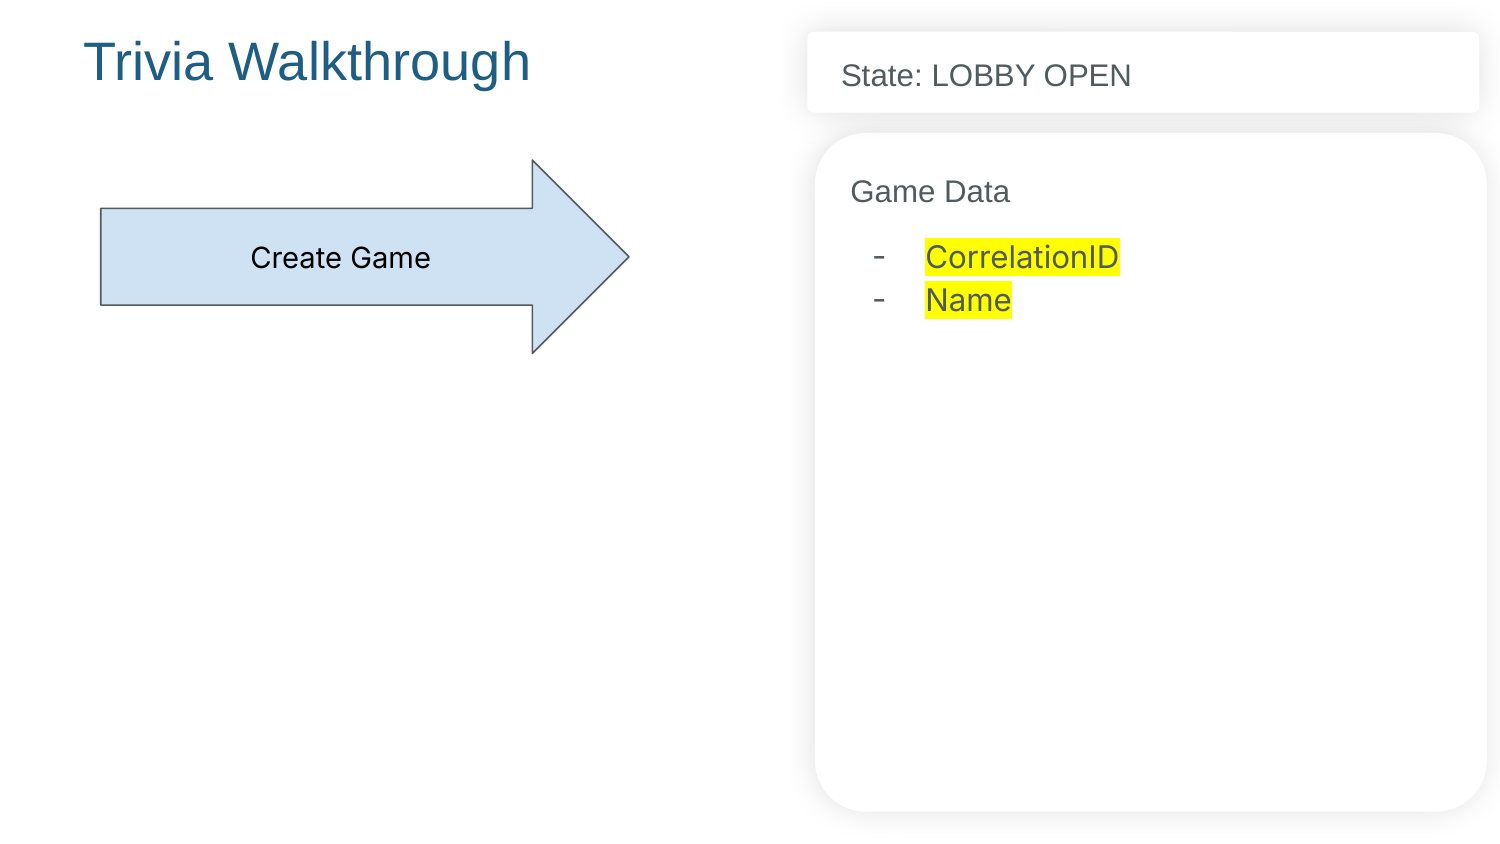

# Trivia Walkthrough

State: LOBBY OPEN

Game Data
Create Game
CorrelationID
Name